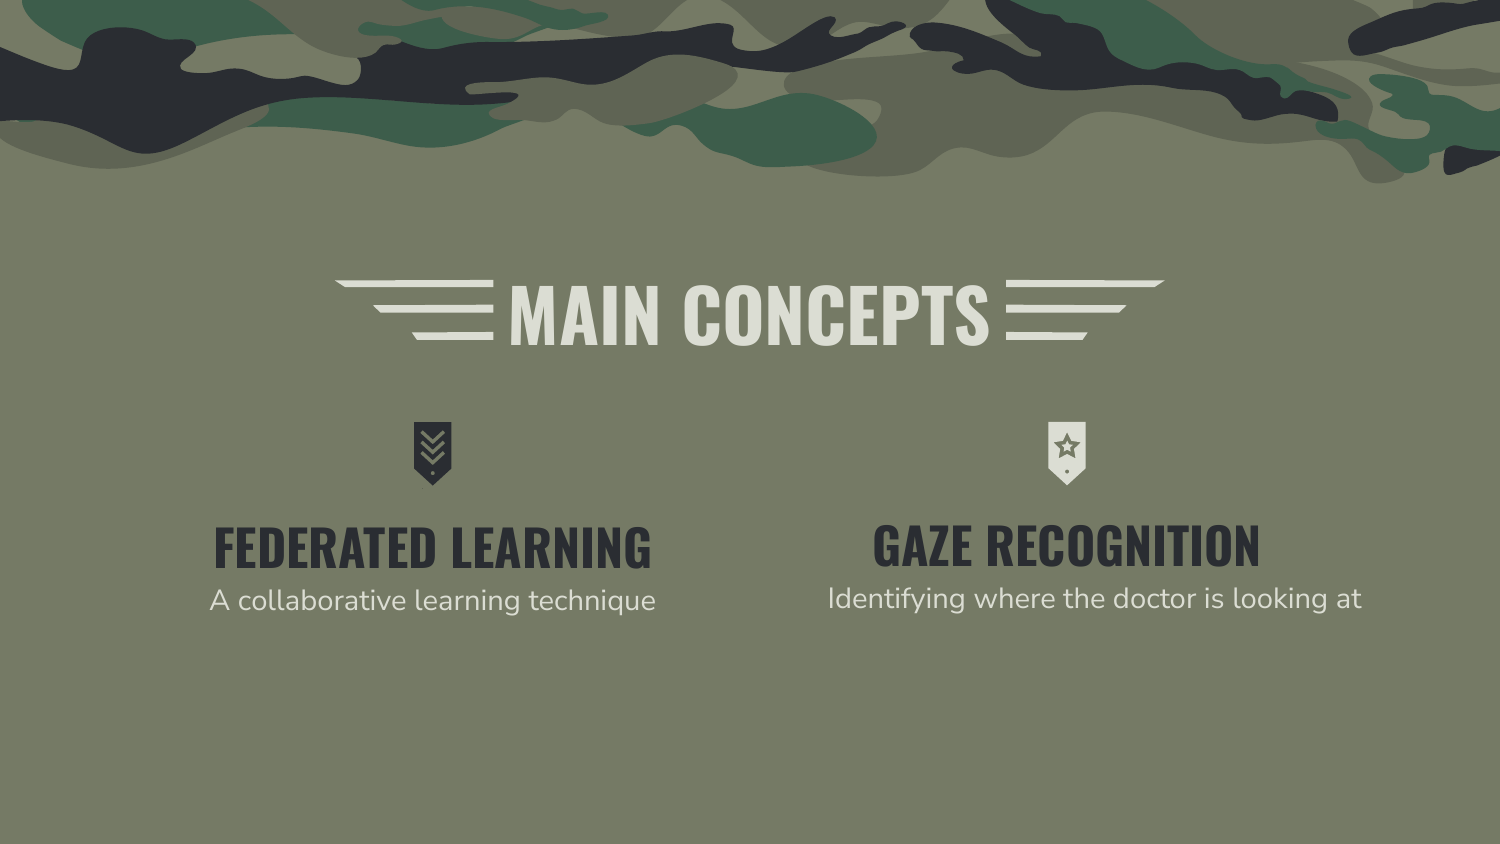

MAIN CONCEPTS

GAZE RECOGNITION
# FEDERATED LEARNING
Identifying where the doctor is looking at

A collaborative learning technique